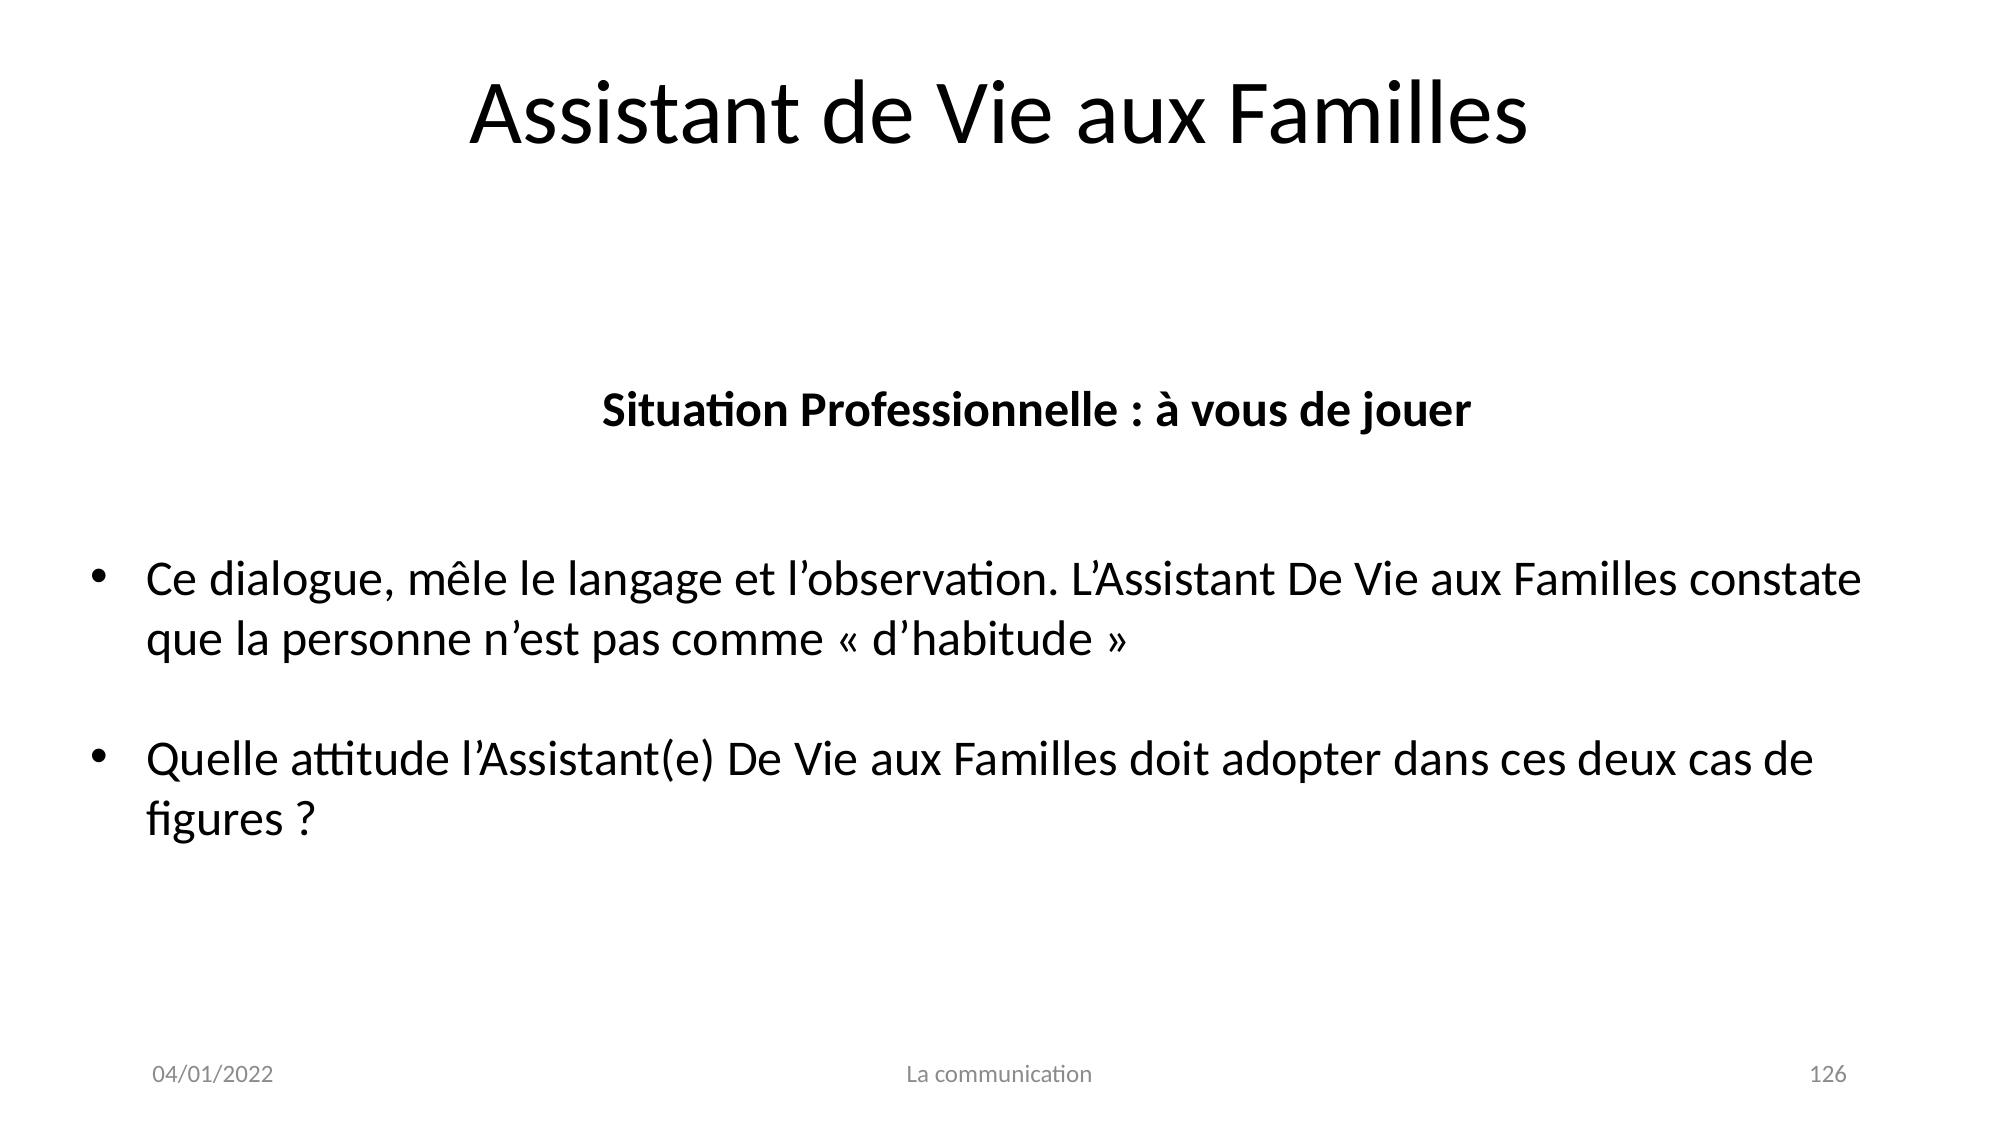

Assistant de Vie aux Familles
Situation Professionnelle : à vous de jouer

Ce dialogue, mêle le langage et l’observation. L’Assistant De Vie aux Familles constate que la personne n’est pas comme « d’habitude »

Quelle attitude l’Assistant(e) De Vie aux Familles doit adopter dans ces deux cas de figures ?
04/01/2022
La communication
126